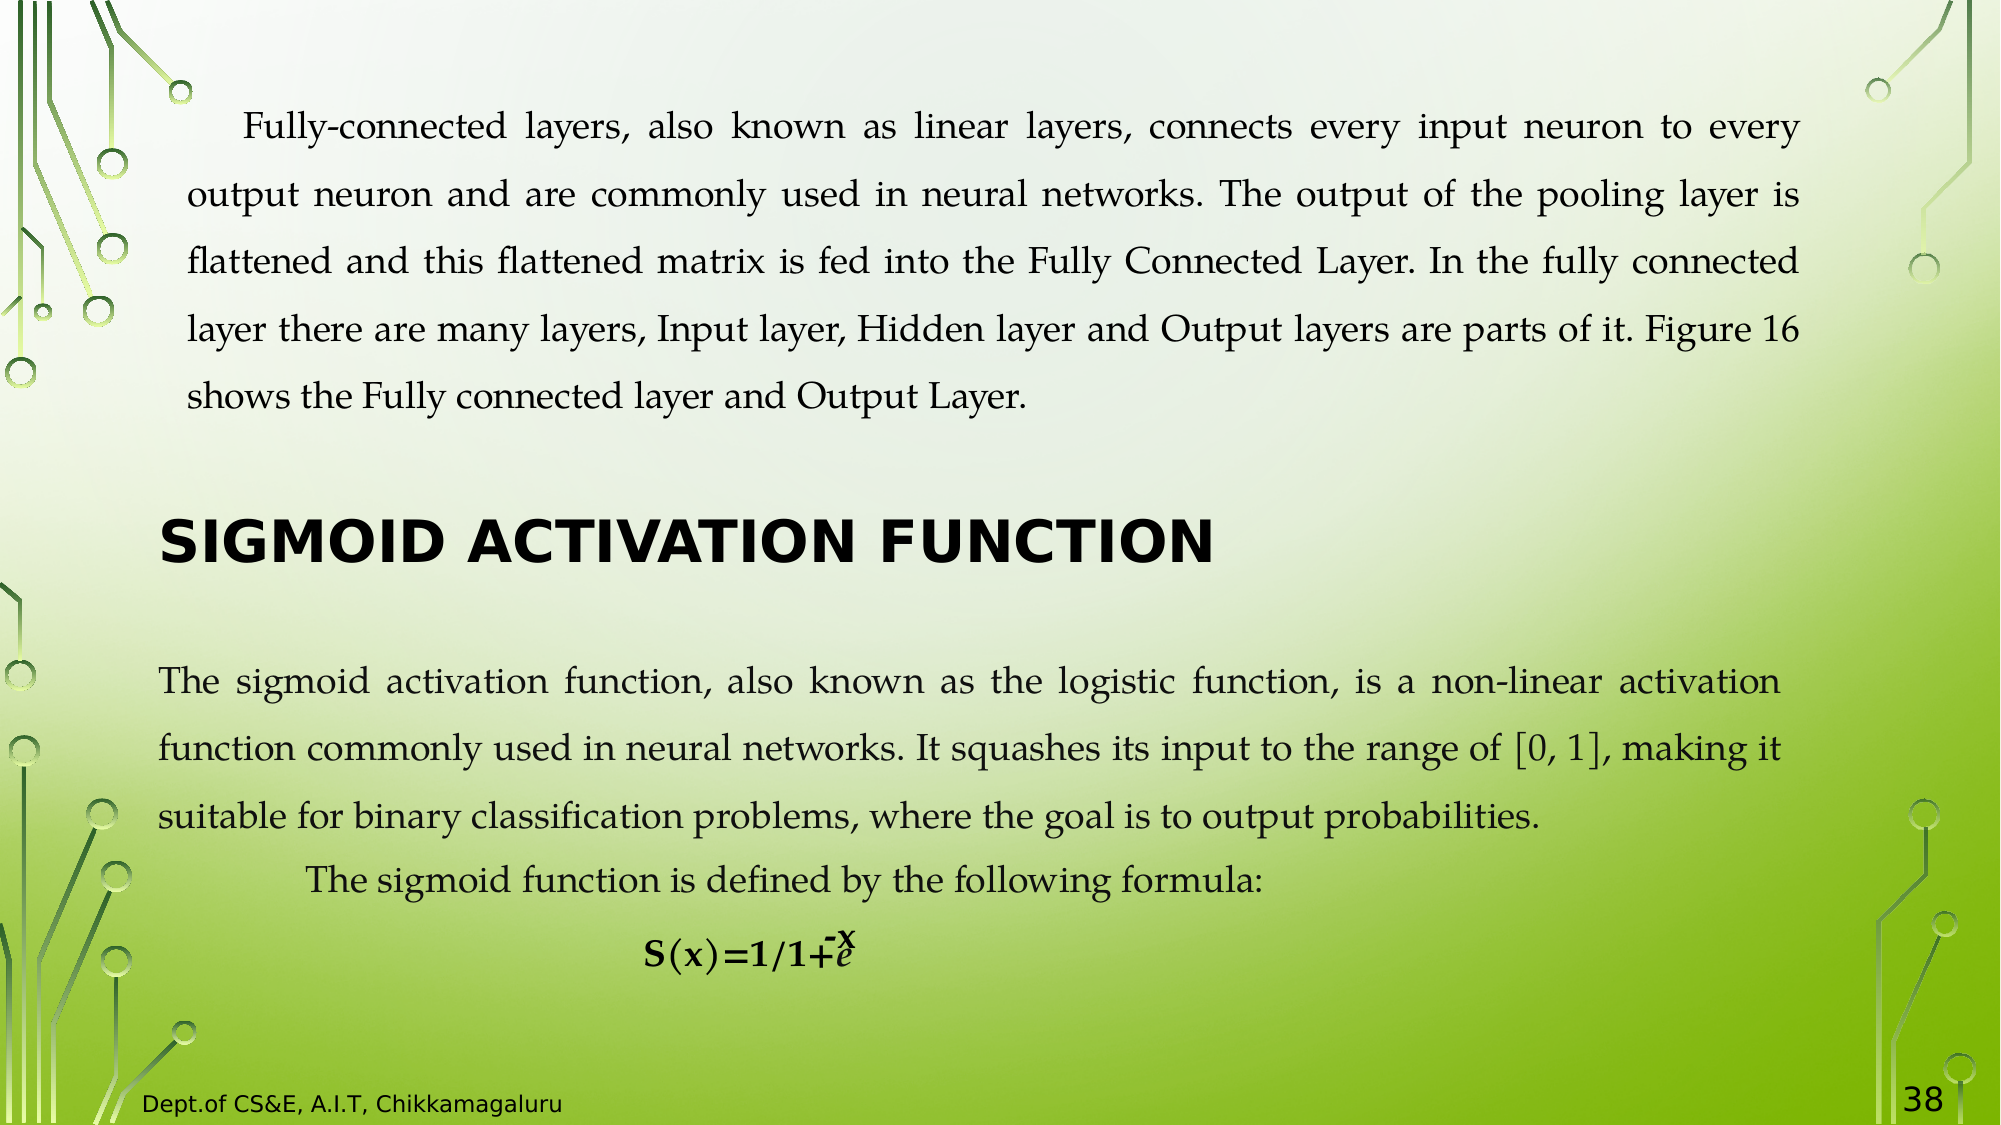

Fully-connected layers, also known as linear layers, connects every input neuron to every output neuron and are commonly used in neural networks. The output of the pooling layer is flattened and this flattened matrix is fed into the Fully Connected Layer. In the fully connected layer there are many layers, Input layer, Hidden layer and Output layers are parts of it. Figure 16 shows the Fully connected layer and Output Layer.

SIGMOID ACTIVATION FUNCTION
The sigmoid activation function, also known as the logistic function, is a non-linear activation function commonly used in neural networks. It squashes its input to the range of [0, 1], making it suitable for binary classification problems, where the goal is to output probabilities.

The sigmoid function is defined by the following formula:
-x
 S(x)=1/1+e
38
Dept.of CS&E, A.I.T, Chikkamagaluru